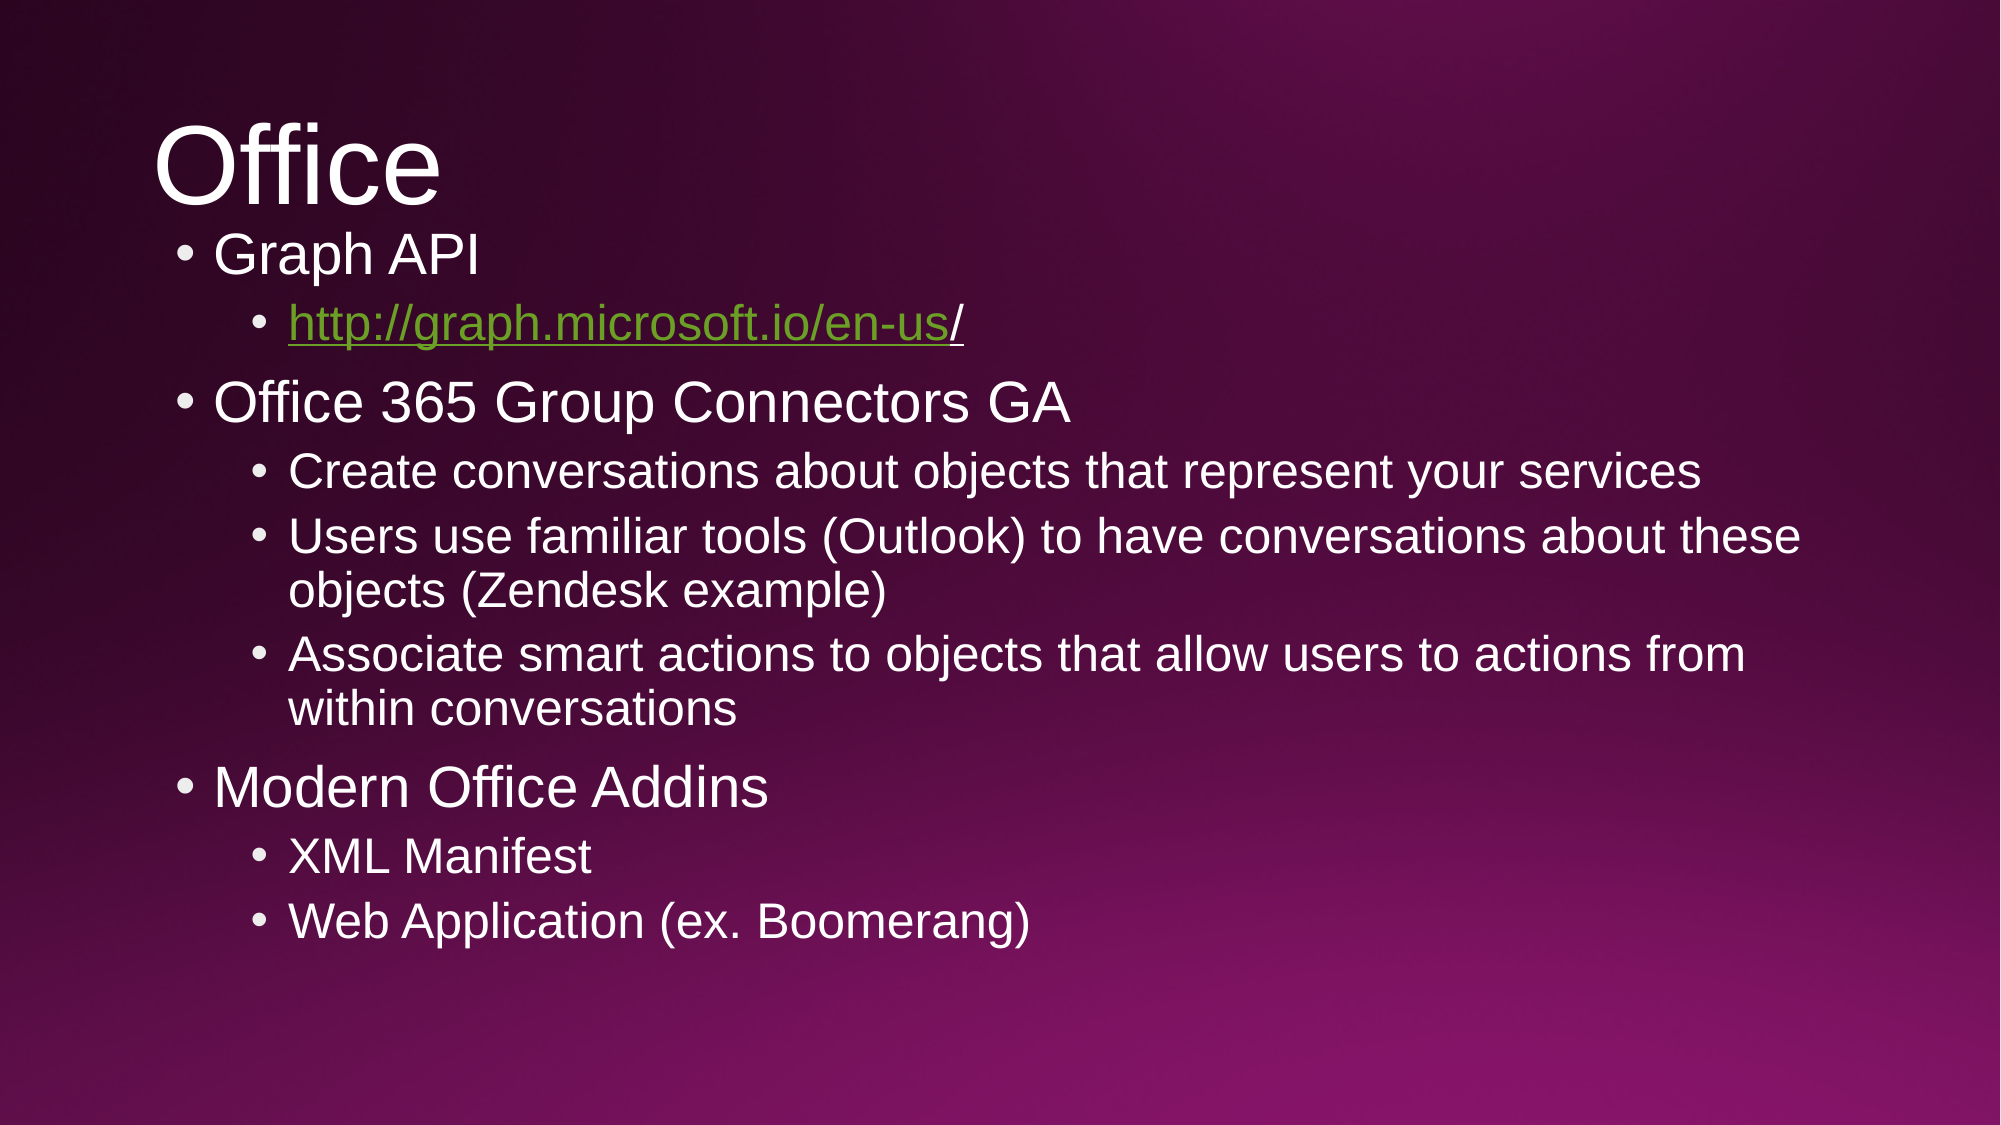

# Office
Graph API
http://graph.microsoft.io/en-us/
Office 365 Group Connectors GA
Create conversations about objects that represent your services
Users use familiar tools (Outlook) to have conversations about these objects (Zendesk example)
Associate smart actions to objects that allow users to actions from within conversations
Modern Office Addins
XML Manifest
Web Application (ex. Boomerang)